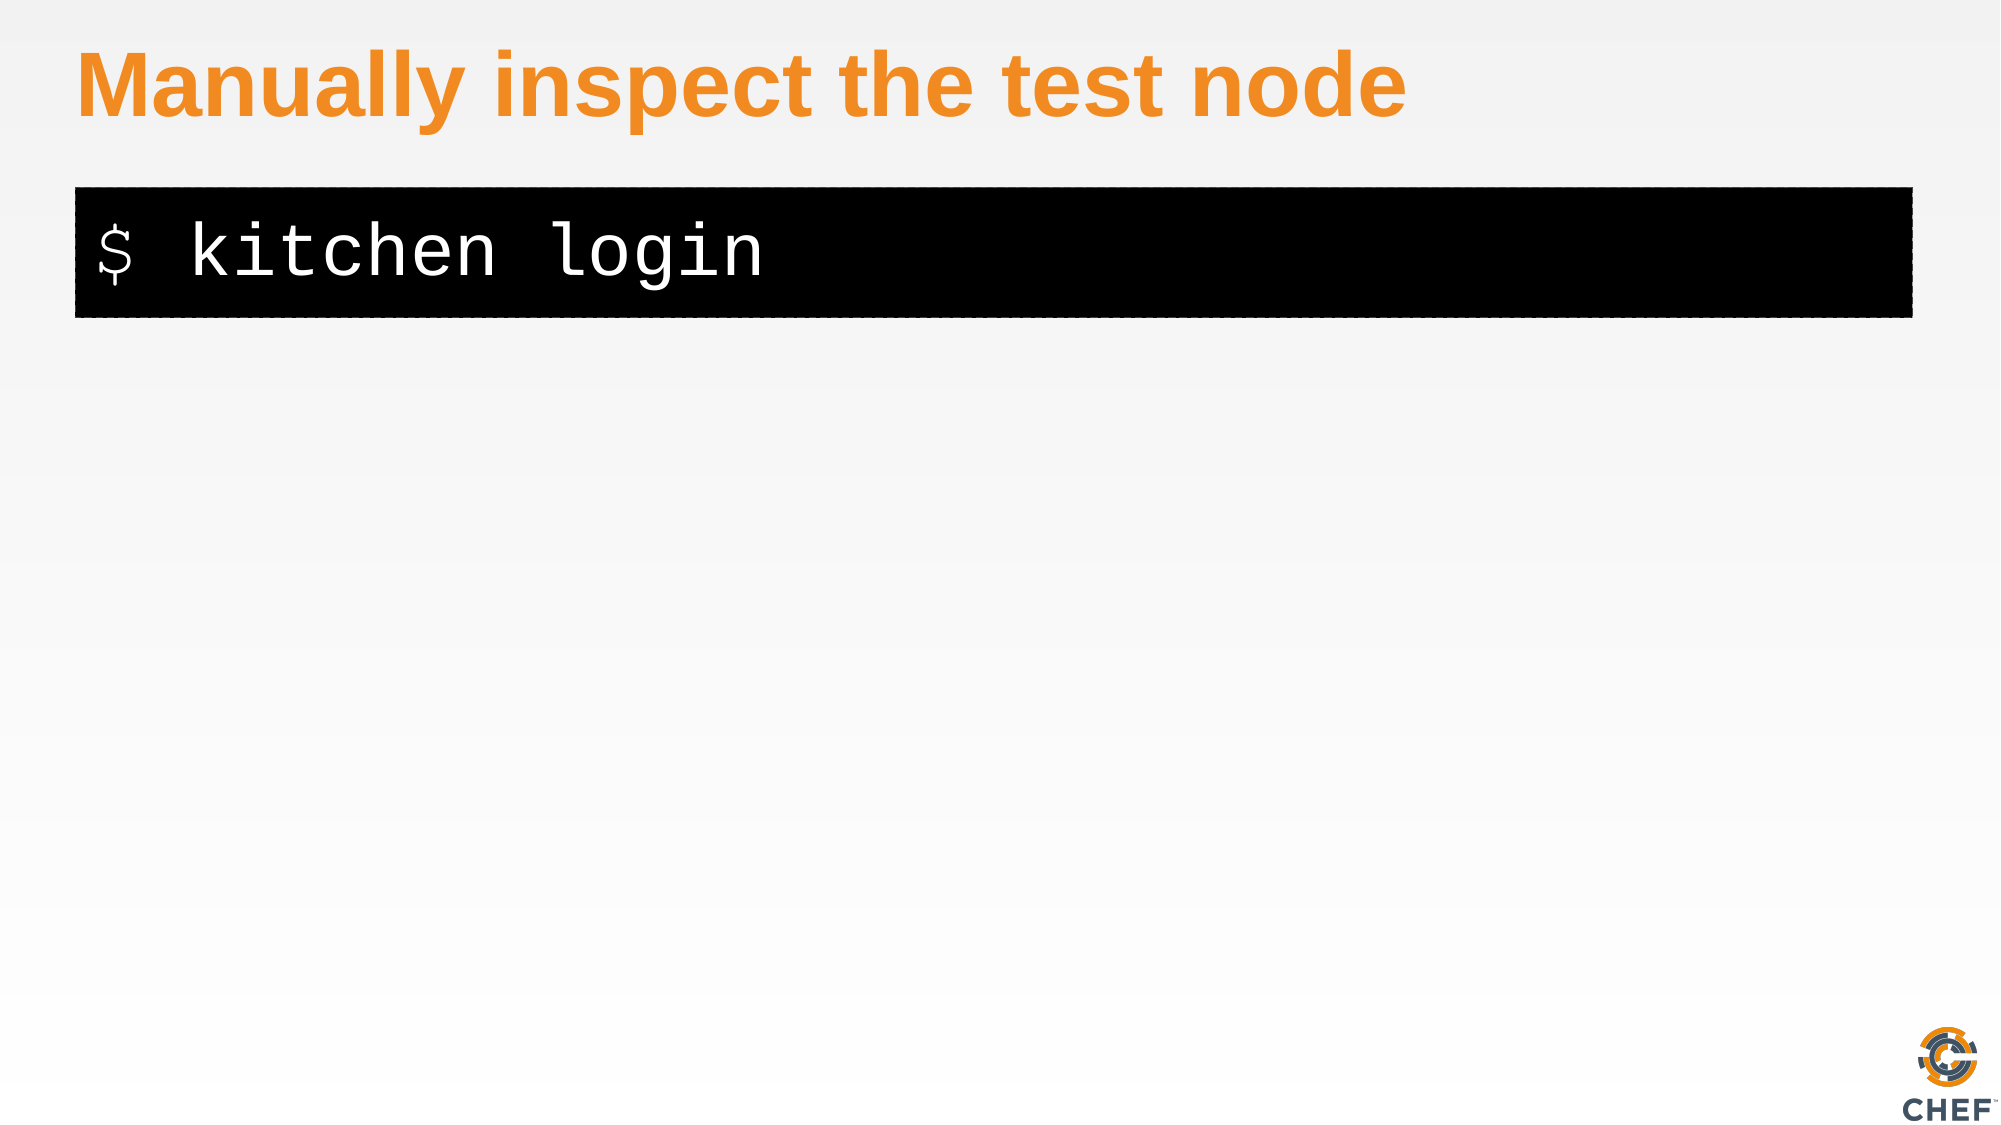

# Manually inspect the test node
kitchen login